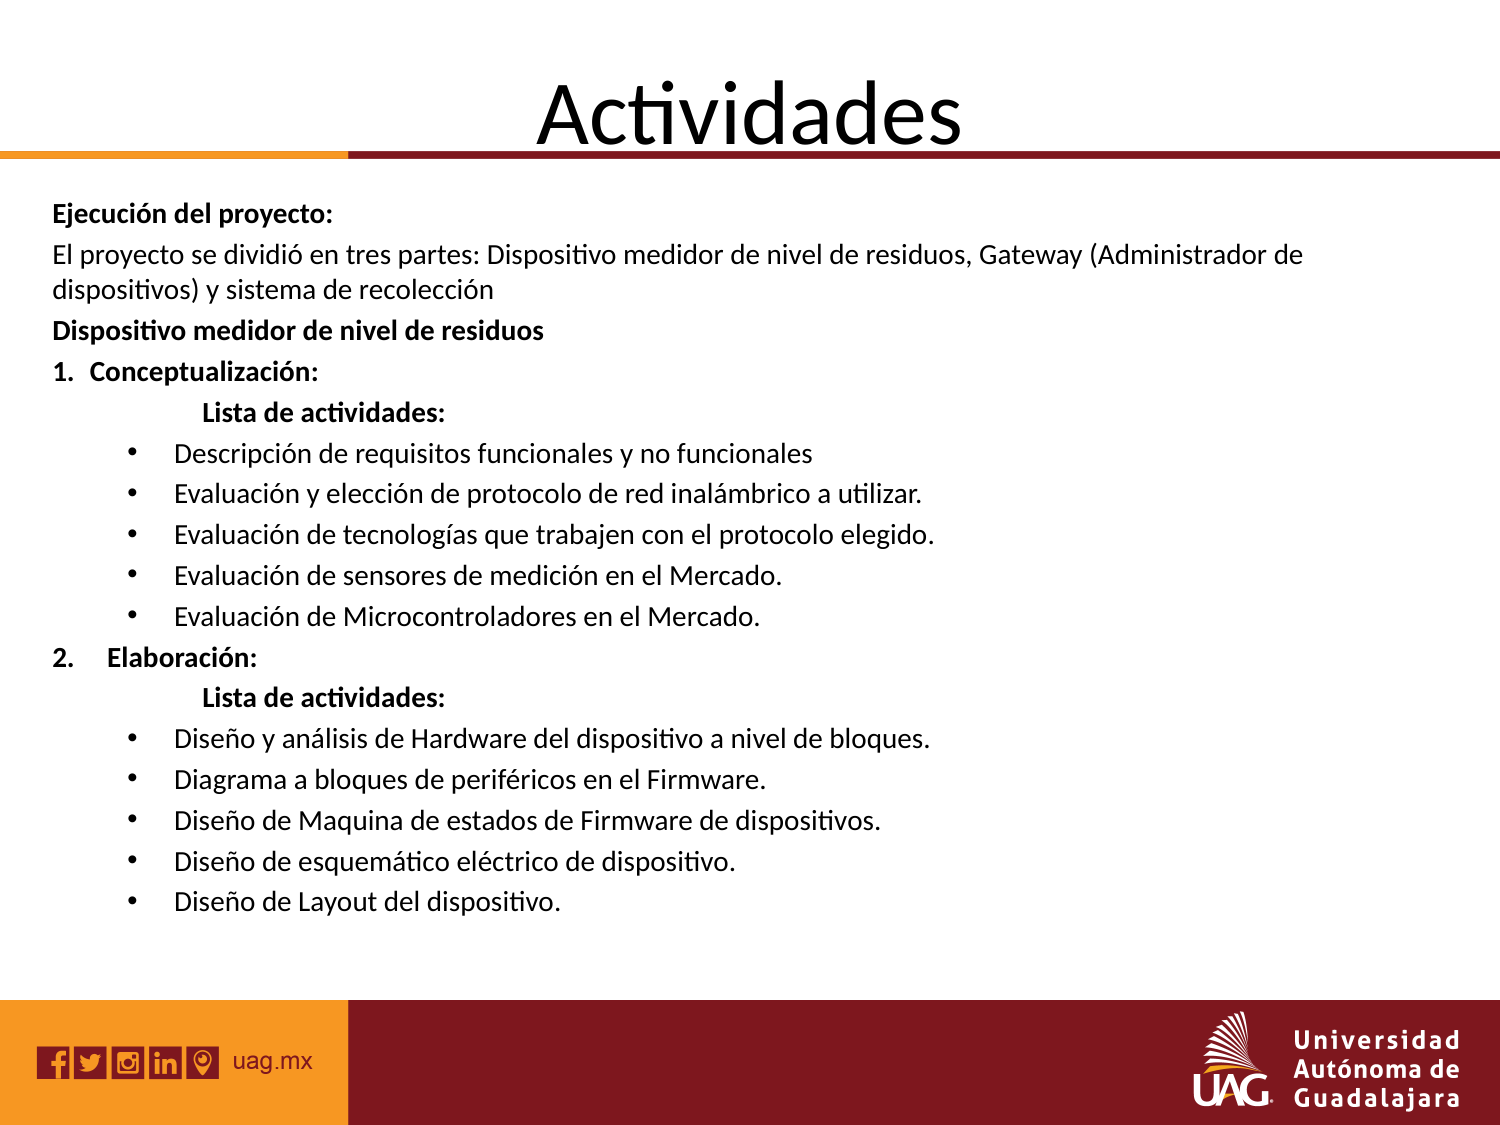

# Actividades
Ejecución del proyecto:
El proyecto se dividió en tres partes: Dispositivo medidor de nivel de residuos, Gateway (Administrador de dispositivos) y sistema de recolección
Dispositivo medidor de nivel de residuos
Conceptualización:
	Lista de actividades:
Descripción de requisitos funcionales y no funcionales
Evaluación y elección de protocolo de red inalámbrico a utilizar.
Evaluación de tecnologías que trabajen con el protocolo elegido.
Evaluación de sensores de medición en el Mercado.
Evaluación de Microcontroladores en el Mercado.
2.     Elaboración:
	Lista de actividades:
Diseño y análisis de Hardware del dispositivo a nivel de bloques.
Diagrama a bloques de periféricos en el Firmware.
Diseño de Maquina de estados de Firmware de dispositivos.
Diseño de esquemático eléctrico de dispositivo.
Diseño de Layout del dispositivo.